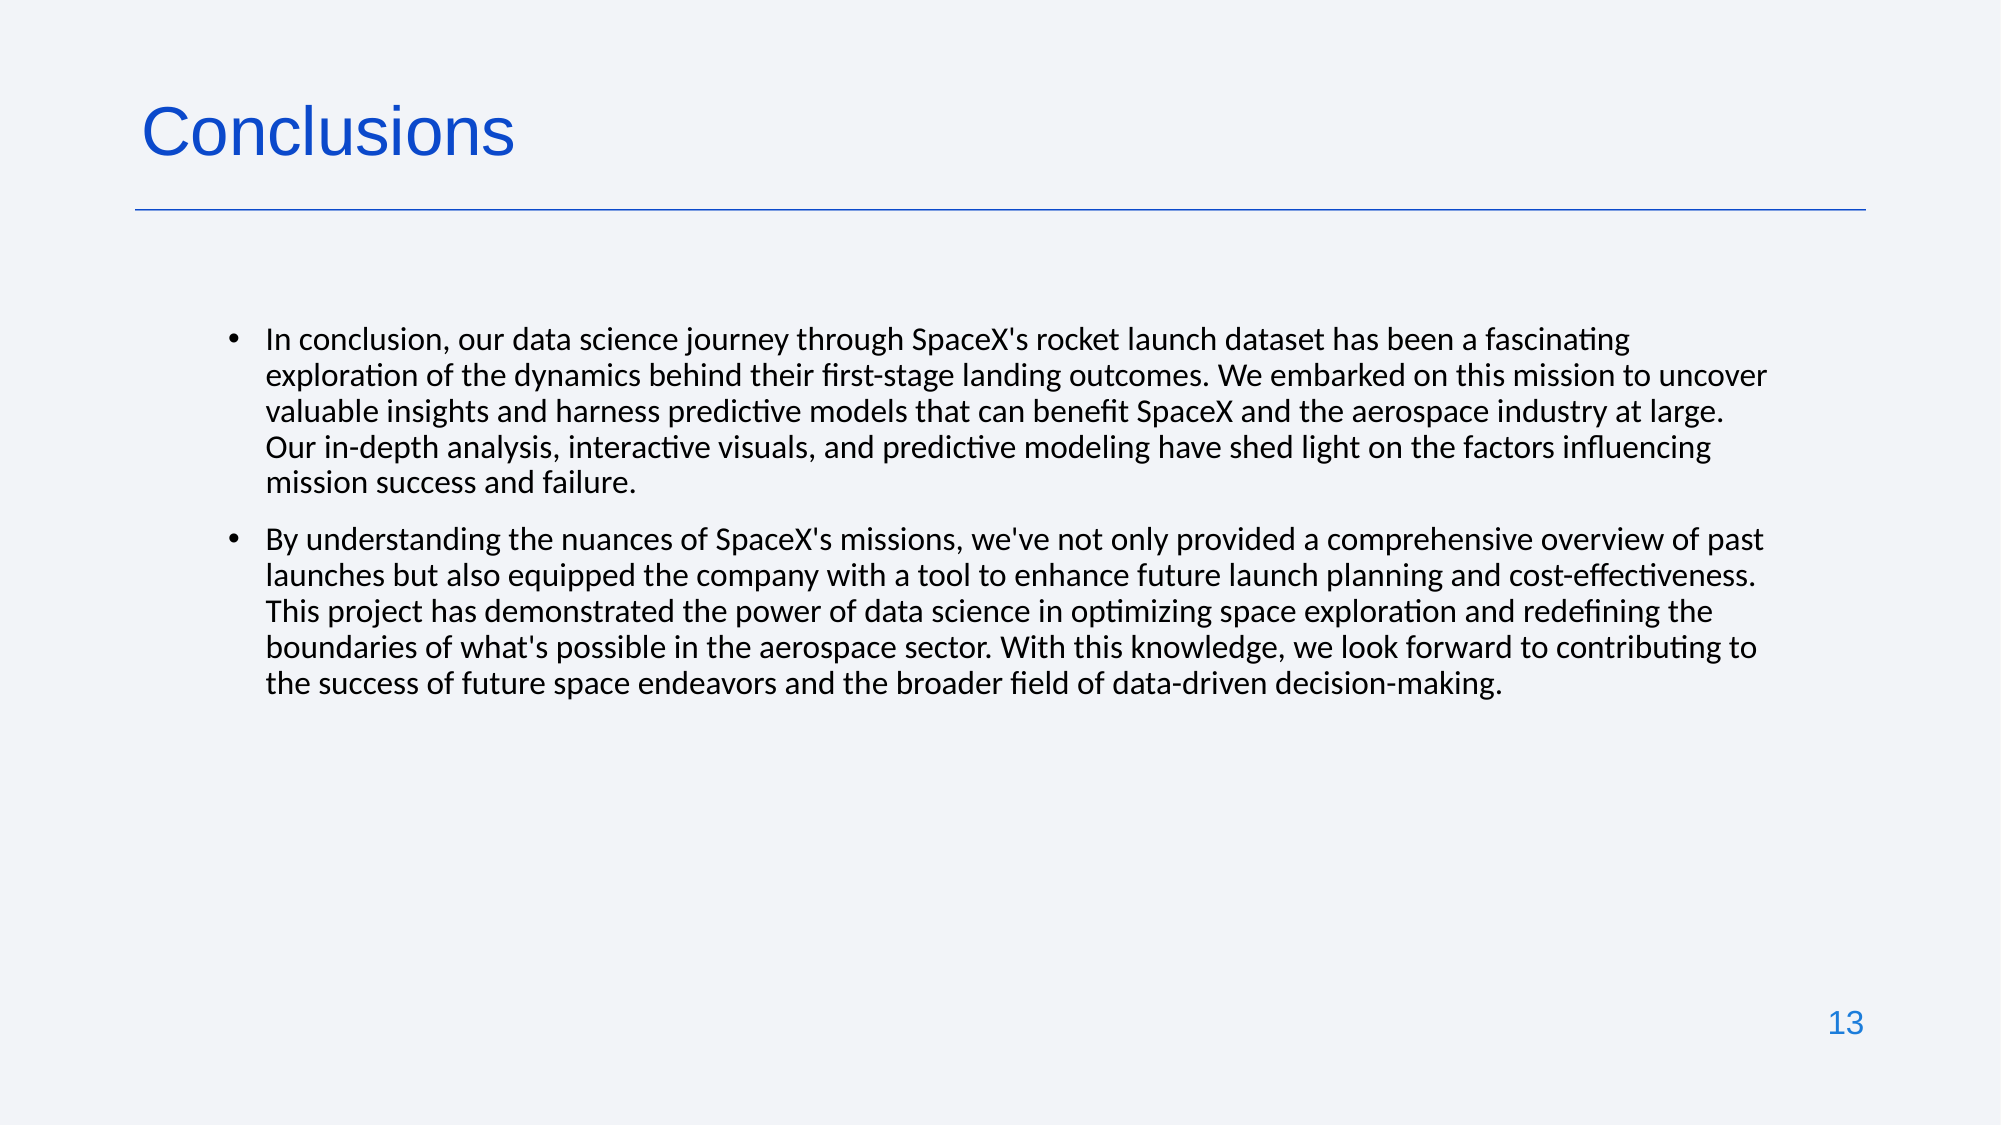

Conclusions
In conclusion, our data science journey through SpaceX's rocket launch dataset has been a fascinating exploration of the dynamics behind their first-stage landing outcomes. We embarked on this mission to uncover valuable insights and harness predictive models that can benefit SpaceX and the aerospace industry at large. Our in-depth analysis, interactive visuals, and predictive modeling have shed light on the factors influencing mission success and failure.
By understanding the nuances of SpaceX's missions, we've not only provided a comprehensive overview of past launches but also equipped the company with a tool to enhance future launch planning and cost-effectiveness. This project has demonstrated the power of data science in optimizing space exploration and redefining the boundaries of what's possible in the aerospace sector. With this knowledge, we look forward to contributing to the success of future space endeavors and the broader field of data-driven decision-making.
13